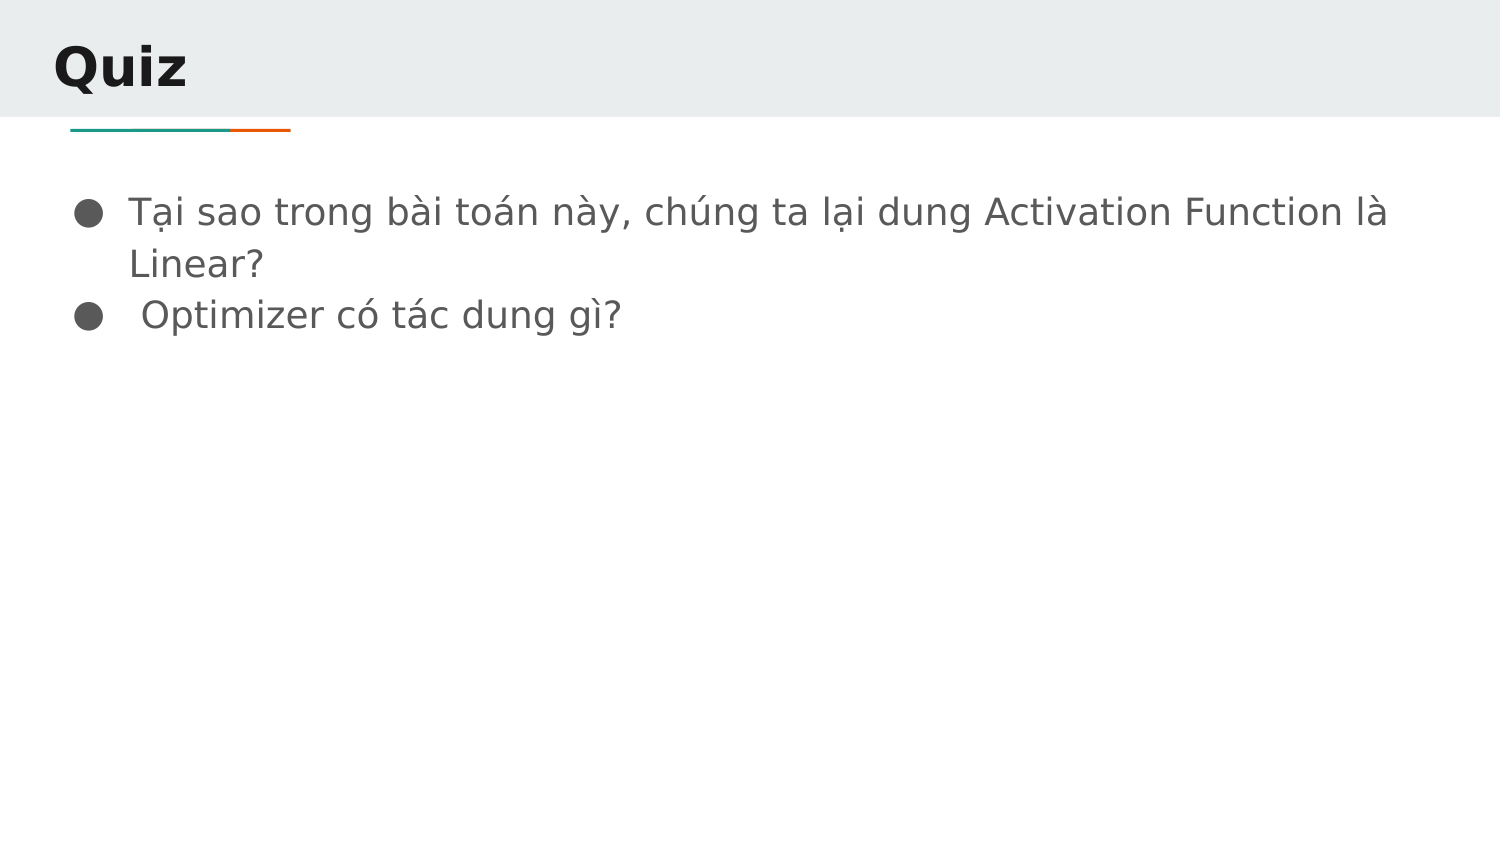

# Quiz
Tại sao trong bài toán này, chúng ta lại dung Activation Function là Linear?
 Optimizer có tác dung gì?